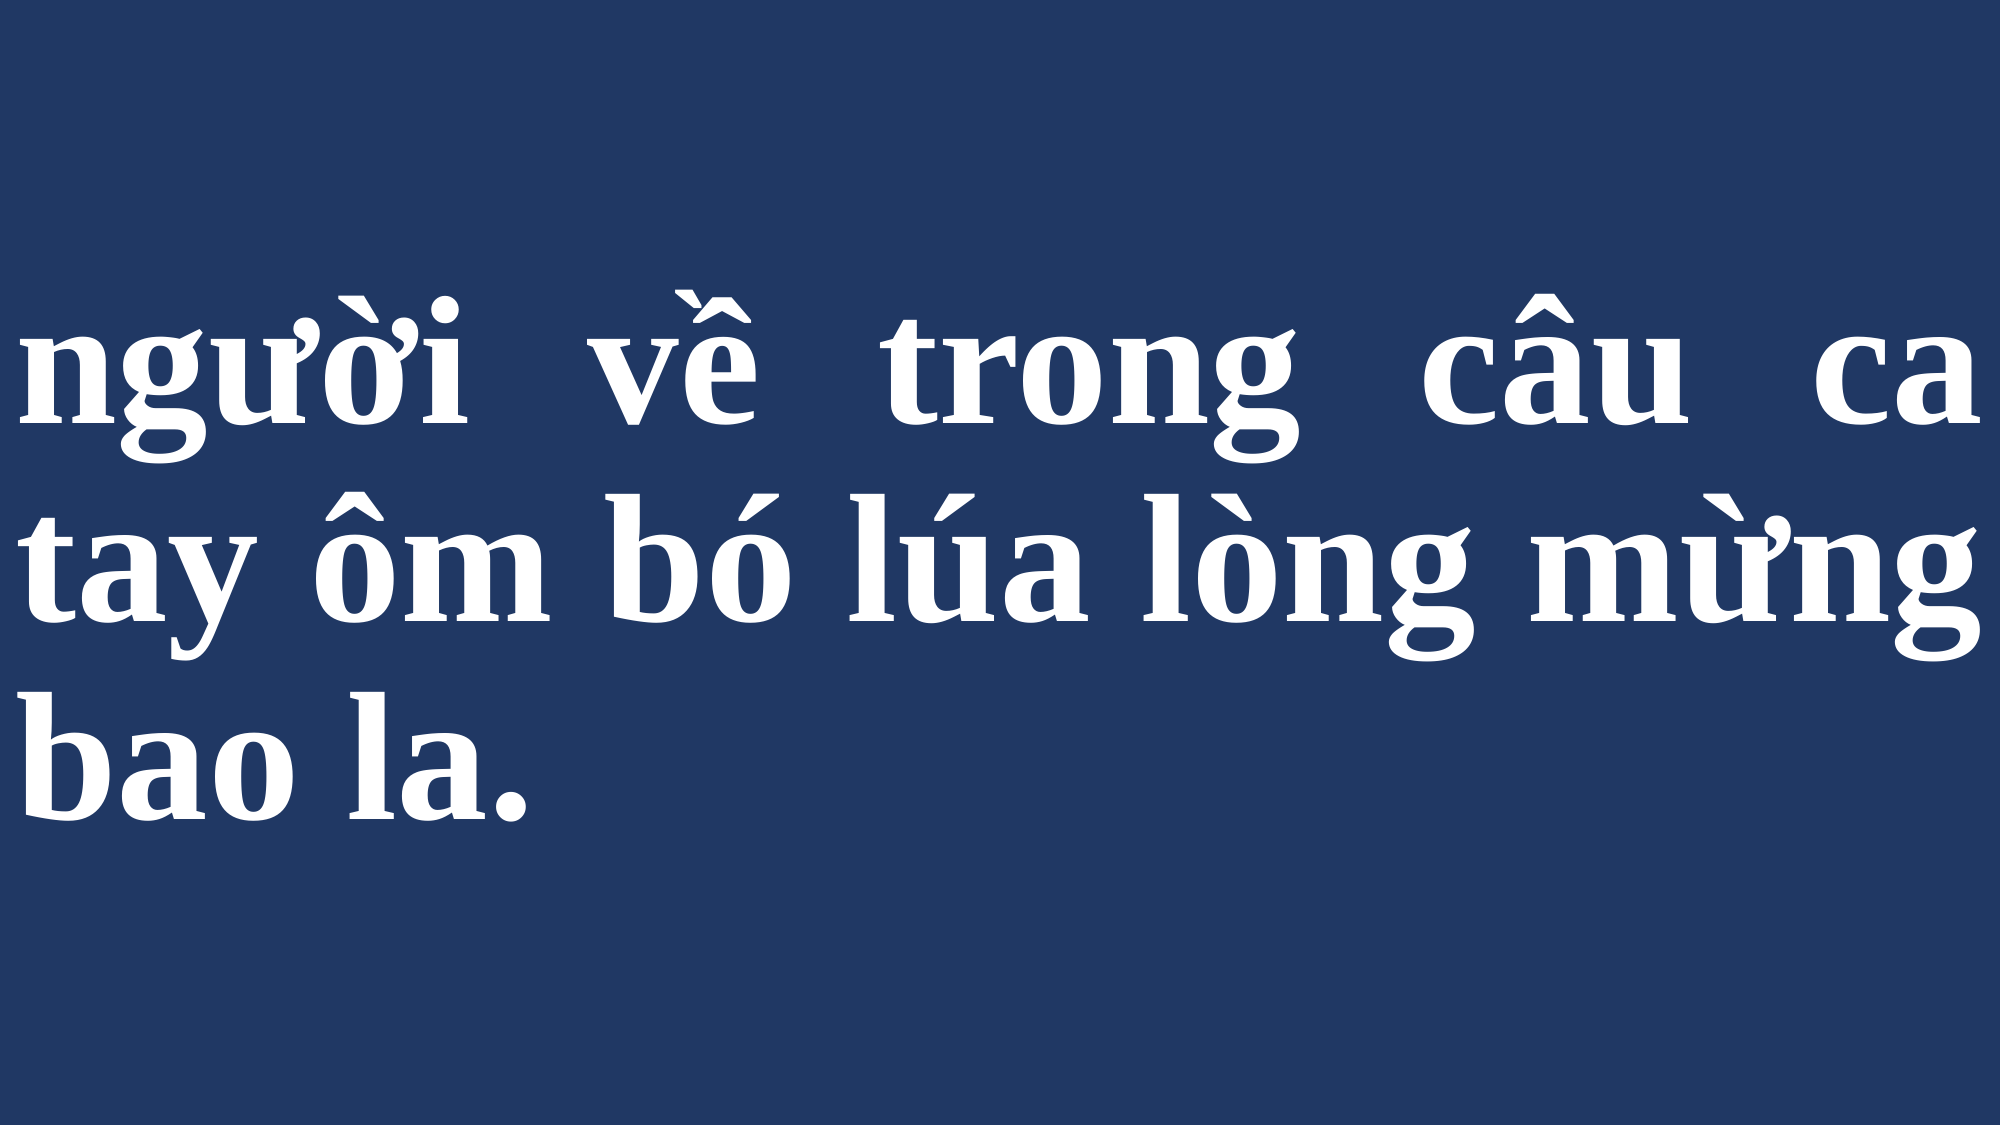

# người về trong câu ca tay ôm bó lúa lòng mừng bao la.